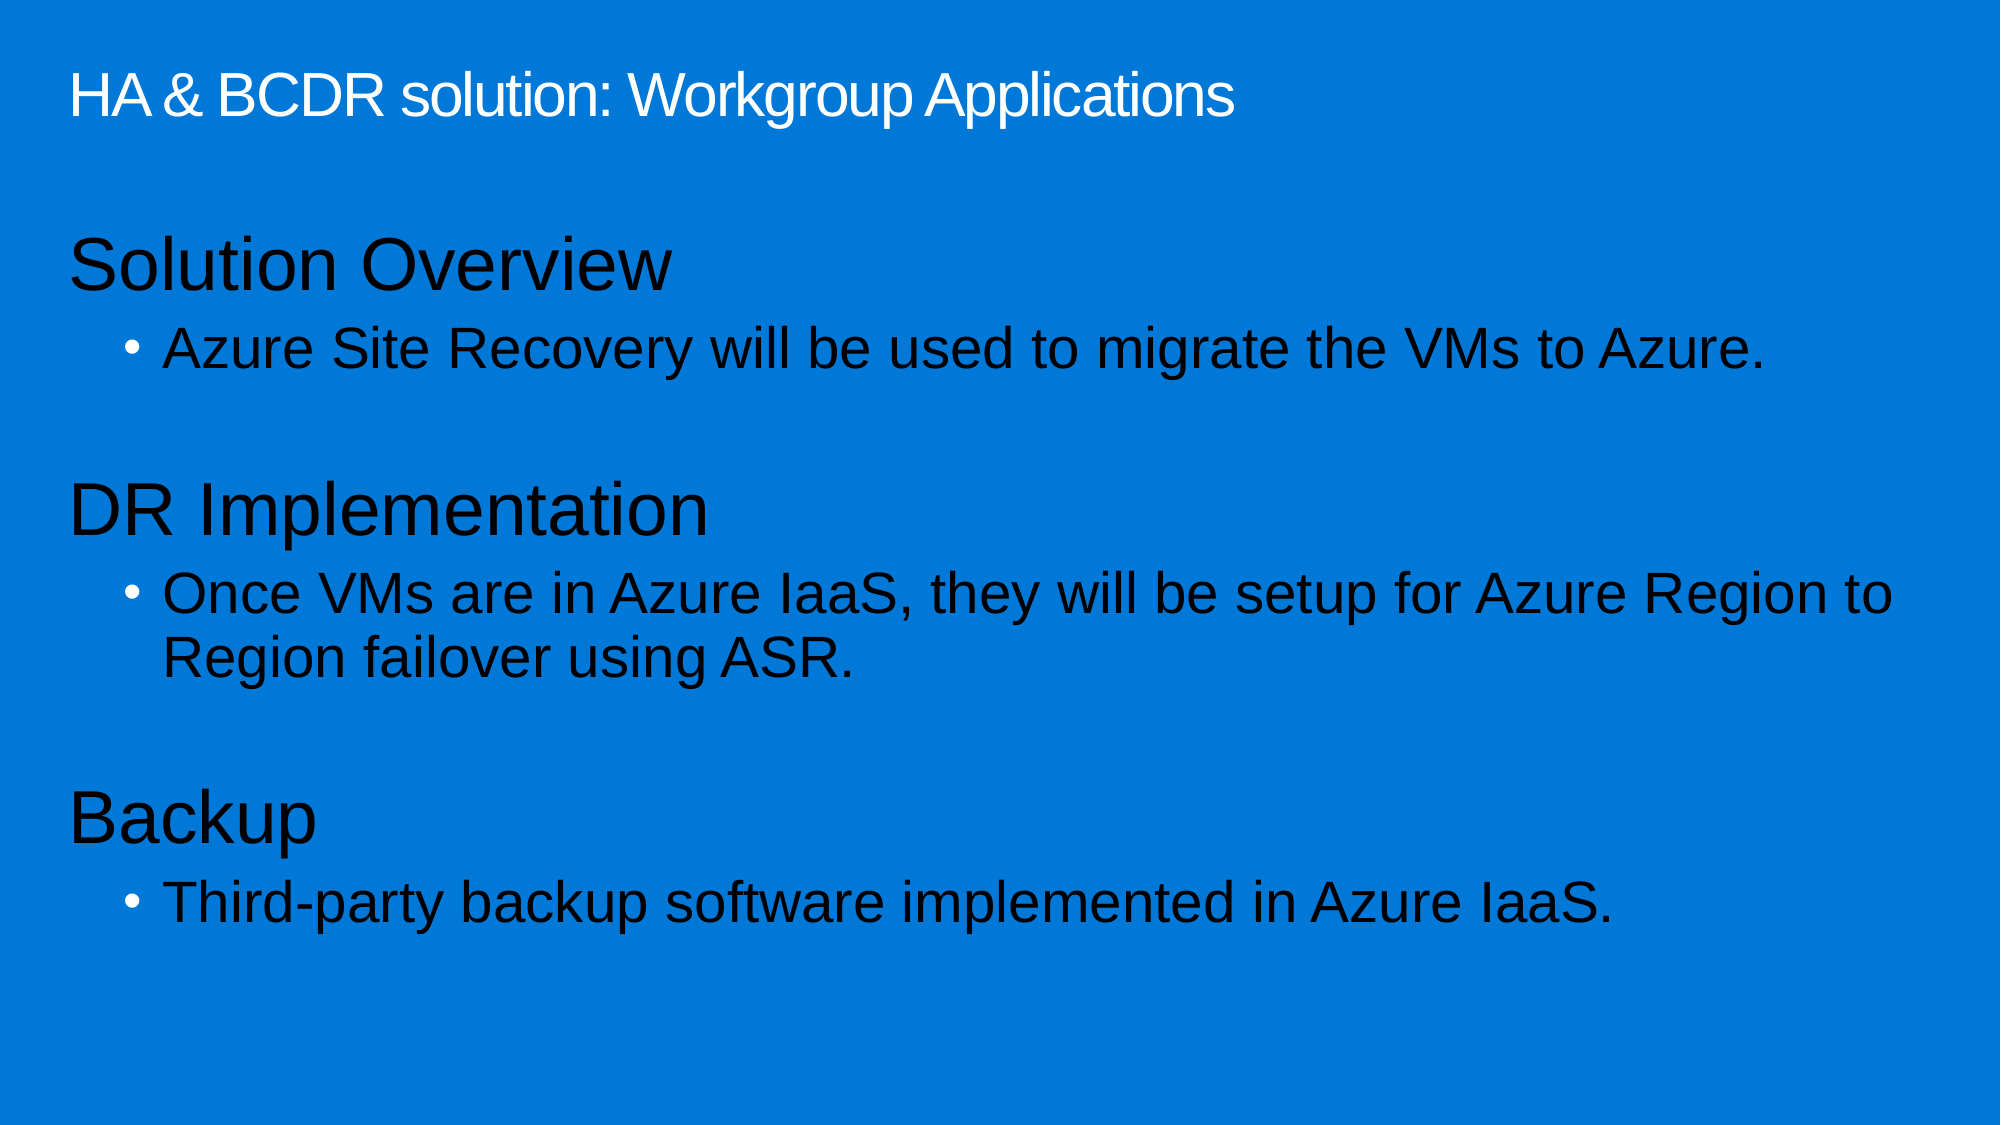

# HA & BCDR solution: Workgroup Applications
Solution Overview
Azure Site Recovery will be used to migrate the VMs to Azure.

DR Implementation
Once VMs are in Azure IaaS, they will be setup for Azure Region to Region failover using ASR.

Backup
Third-party backup software implemented in Azure IaaS.